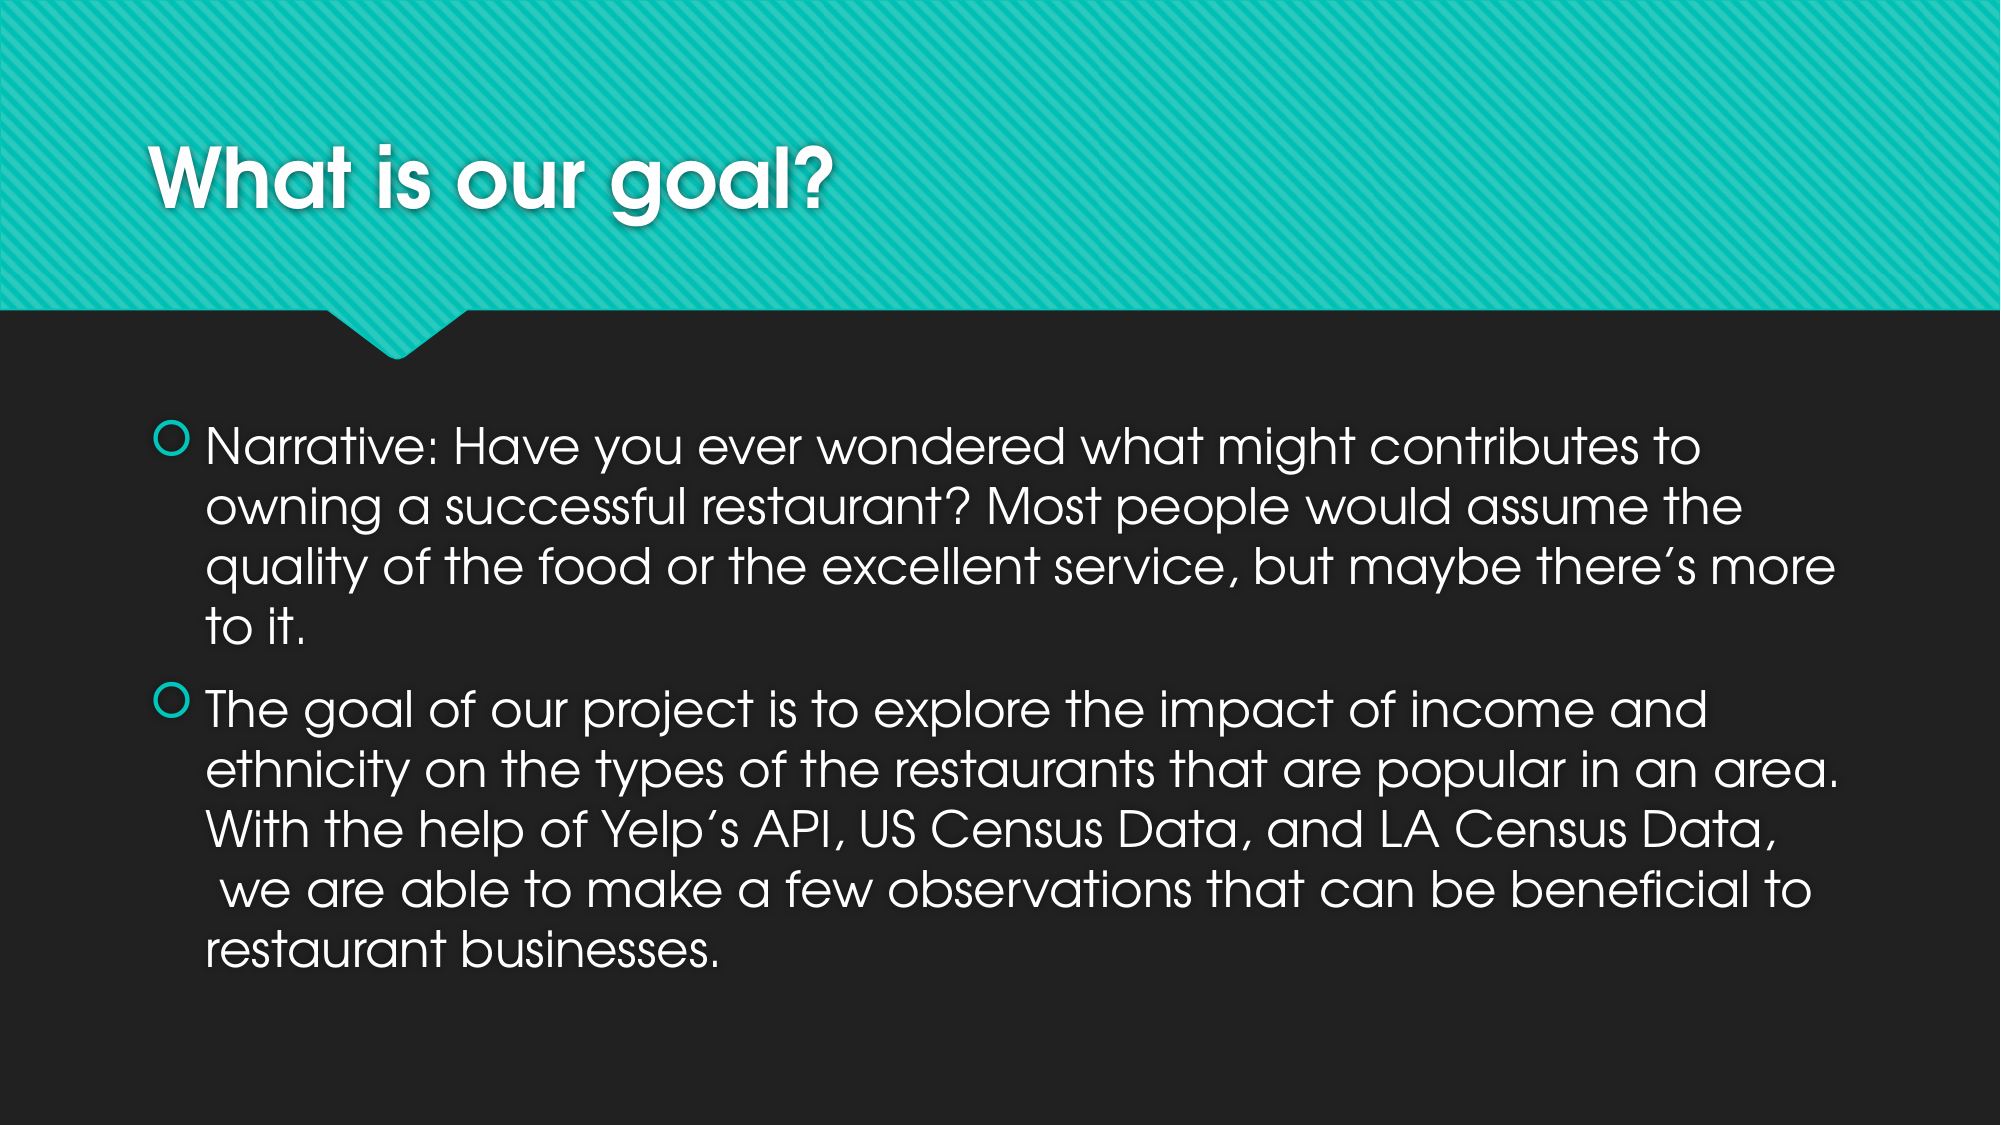

# What is our goal?
Narrative: Have you ever wondered what might contributes to owning a successful restaurant? Most people would assume the quality of the food or the excellent service, but maybe there’s more to it.
The goal of our project is to explore the impact of income and ethnicity on the types of the restaurants that are popular in an area. With the help of Yelp’s API, US Census Data, and LA Census Data,  we are able to make a few observations that can be beneficial to restaurant businesses.